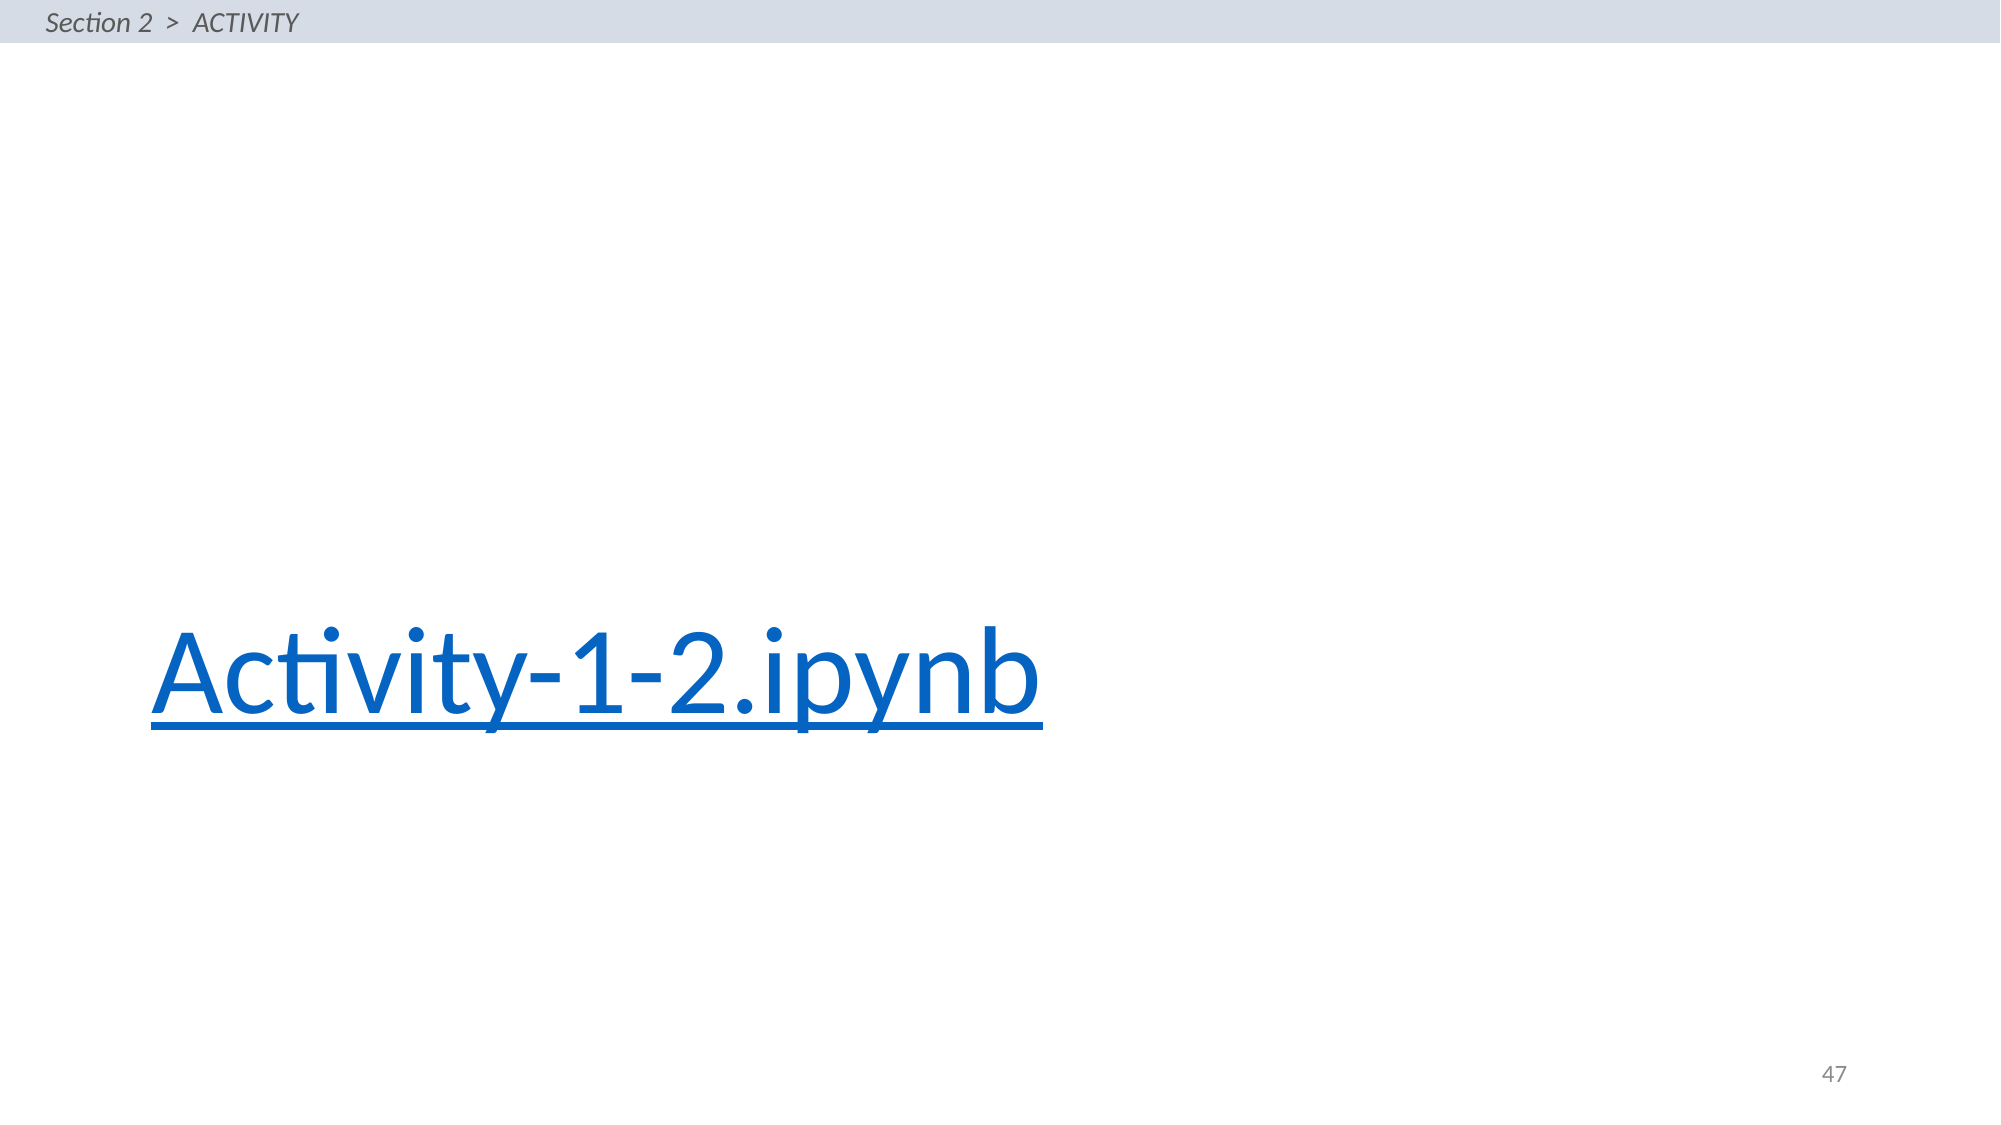

Section 2  >  ACTIVITY
# Activity-1-2.ipynb
47